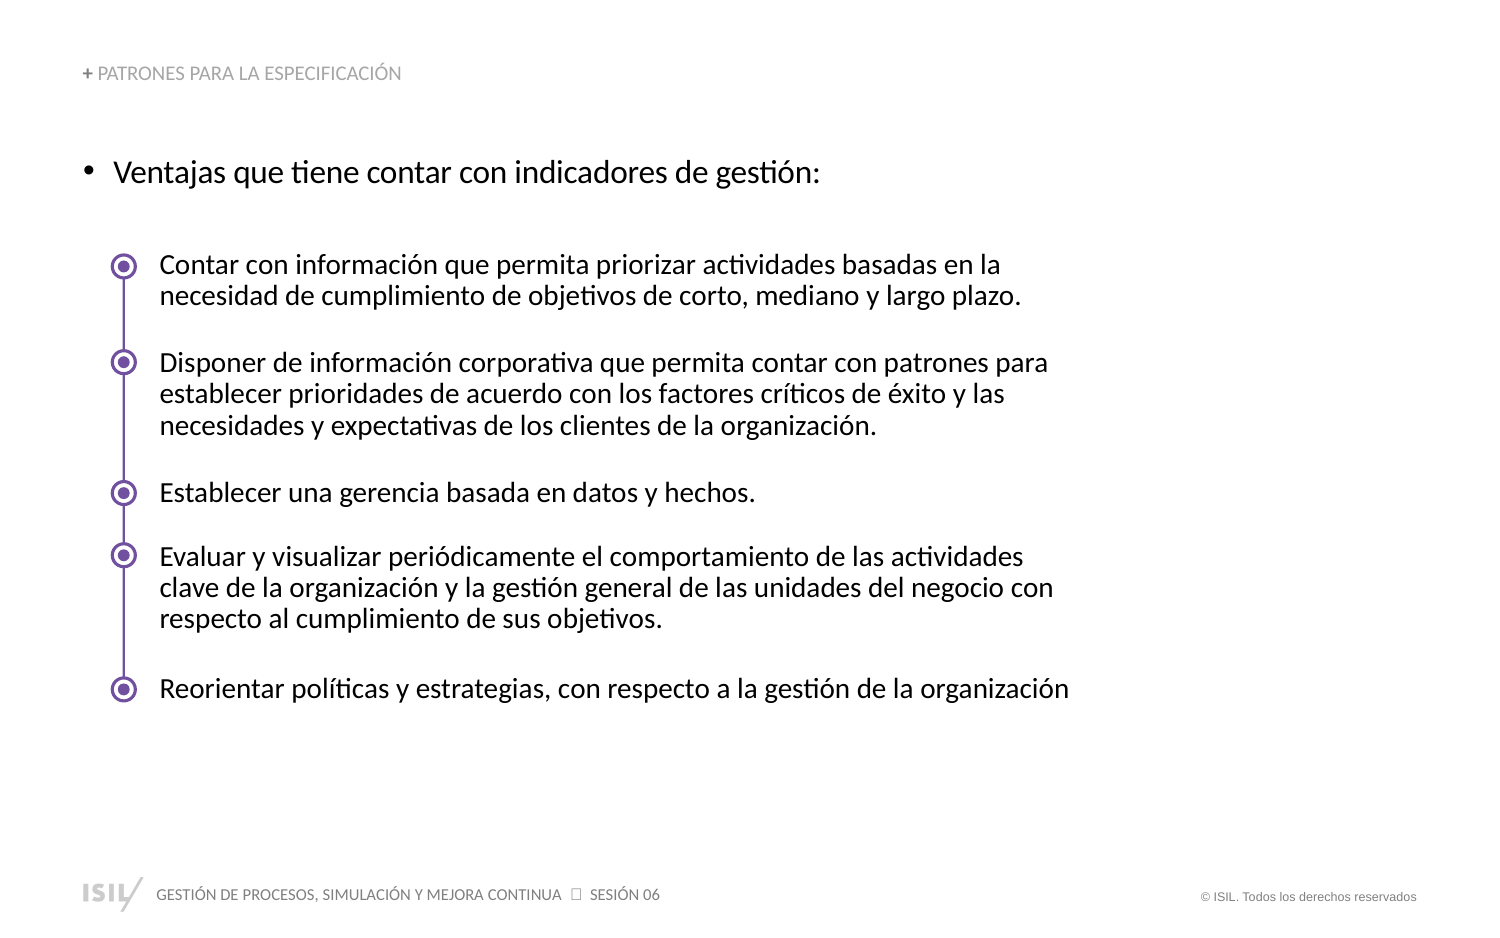

+ PATRONES PARA LA ESPECIFICACIÓN
Ventajas que tiene contar con indicadores de gestión:
Contar con información que permita priorizar actividades basadas en la necesidad de cumplimiento de objetivos de corto, mediano y largo plazo.

Disponer de información corporativa que permita contar con patrones para establecer prioridades de acuerdo con los factores críticos de éxito y las necesidades y expectativas de los clientes de la organización.

Establecer una gerencia basada en datos y hechos.

Evaluar y visualizar periódicamente el comportamiento de las actividades clave de la organización y la gestión general de las unidades del negocio con respecto al cumplimiento de sus objetivos.

Reorientar políticas y estrategias, con respecto a la gestión de la organización